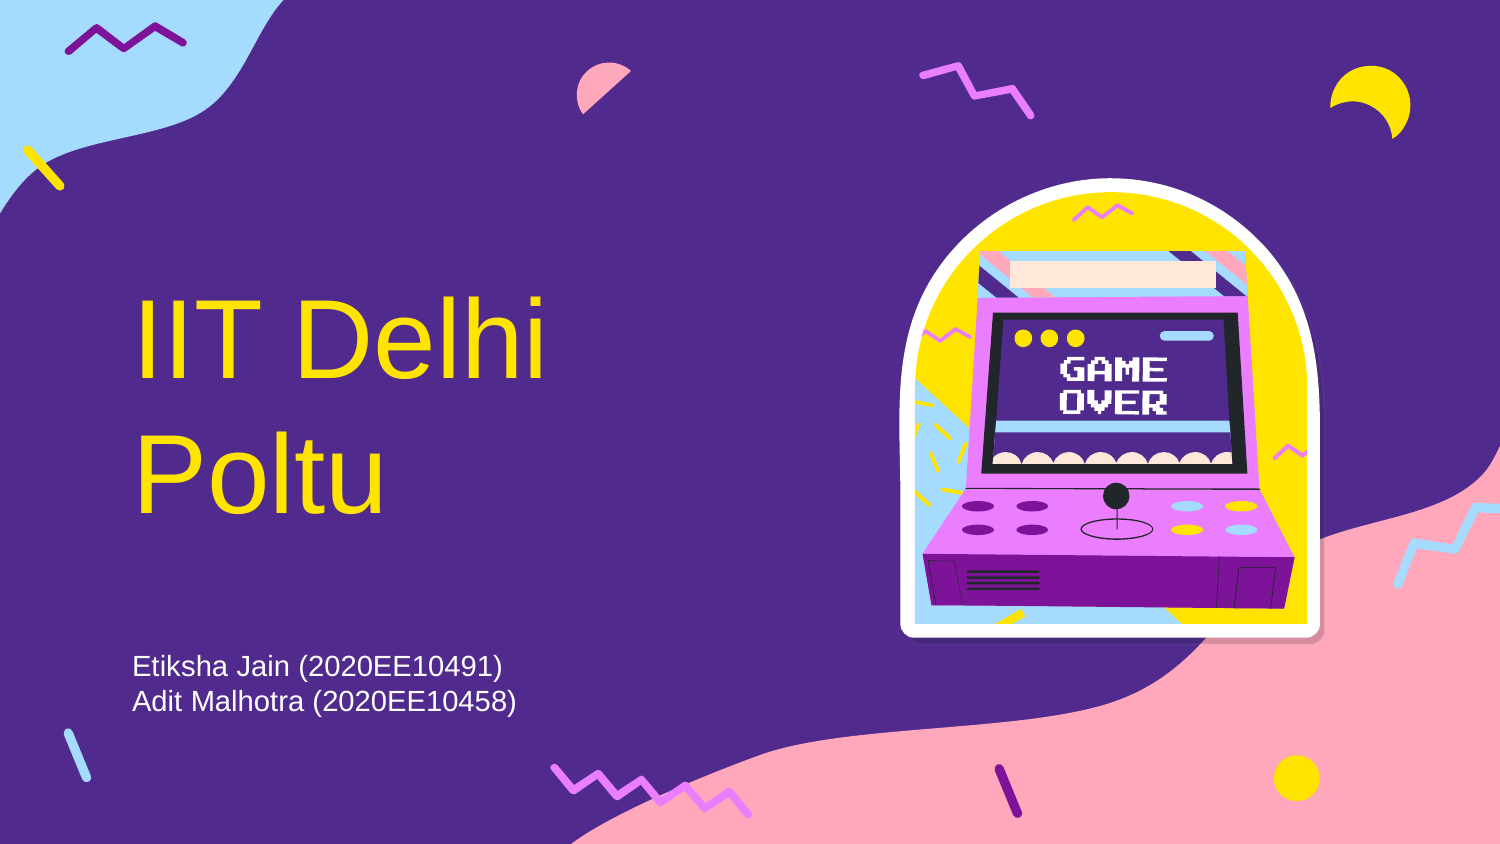

IIT Delhi Poltu
# Etiksha Jain (2020EE10491) Adit Malhotra (2020EE10458)